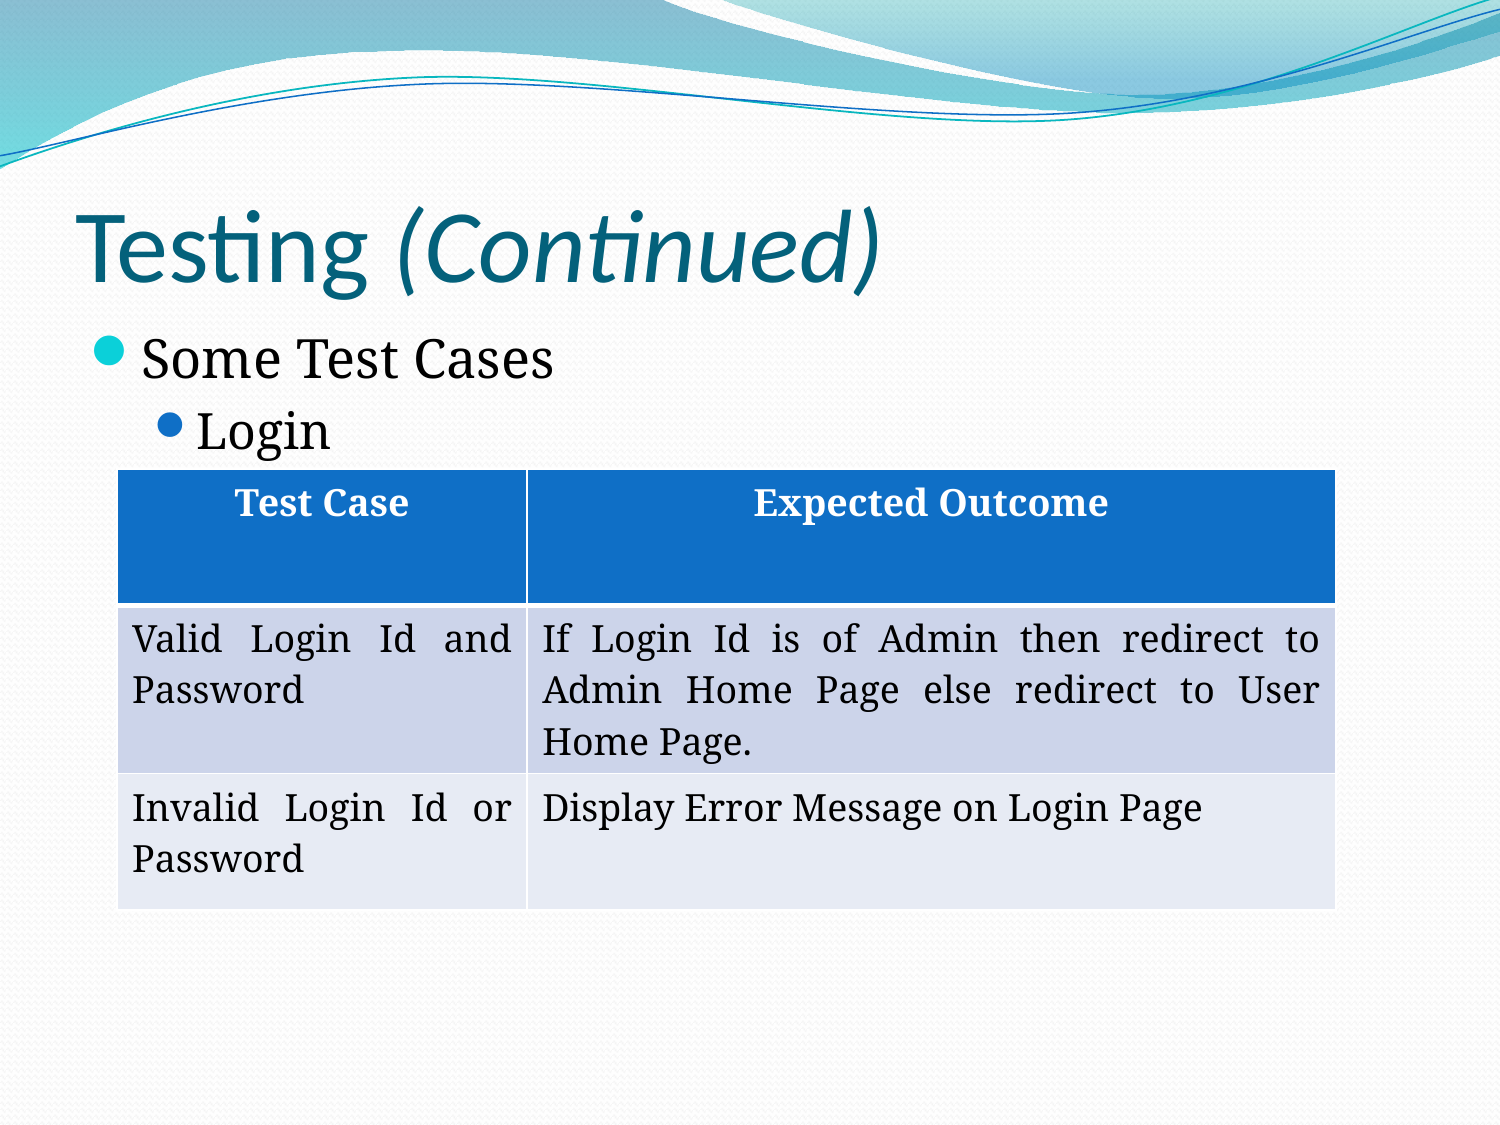

# Testing (Continued)
Some Test Cases
Login
| Test Case | Expected Outcome |
| --- | --- |
| Valid Login Id and Password | If Login Id is of Admin then redirect to Admin Home Page else redirect to User Home Page. |
| Invalid Login Id or Password | Display Error Message on Login Page |